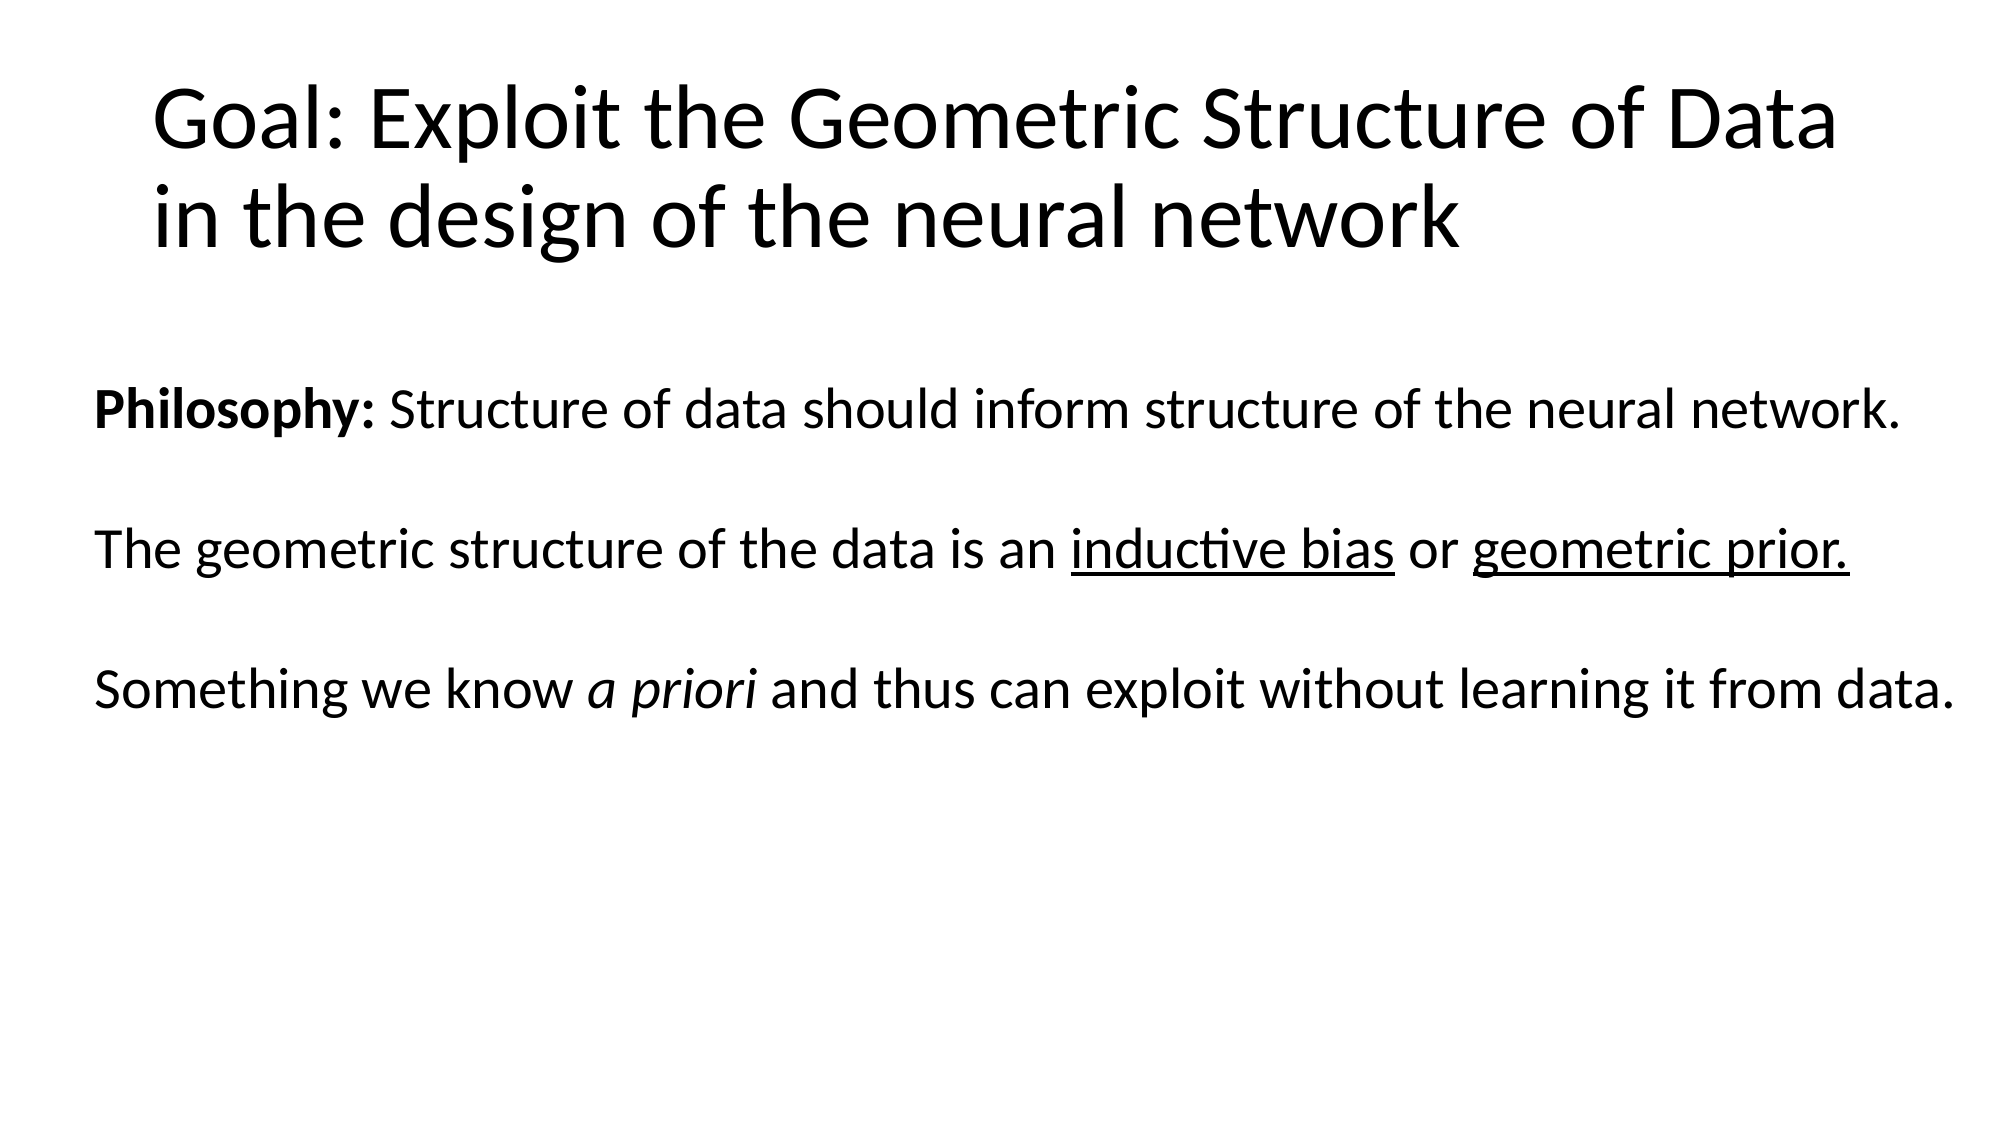

# Goal: Exploit the Geometric Structure of Data in the design of the neural network
Philosophy: Structure of data should inform structure of the neural network.

The geometric structure of the data is an inductive bias or geometric prior.

Something we know a priori and thus can exploit without learning it from data.